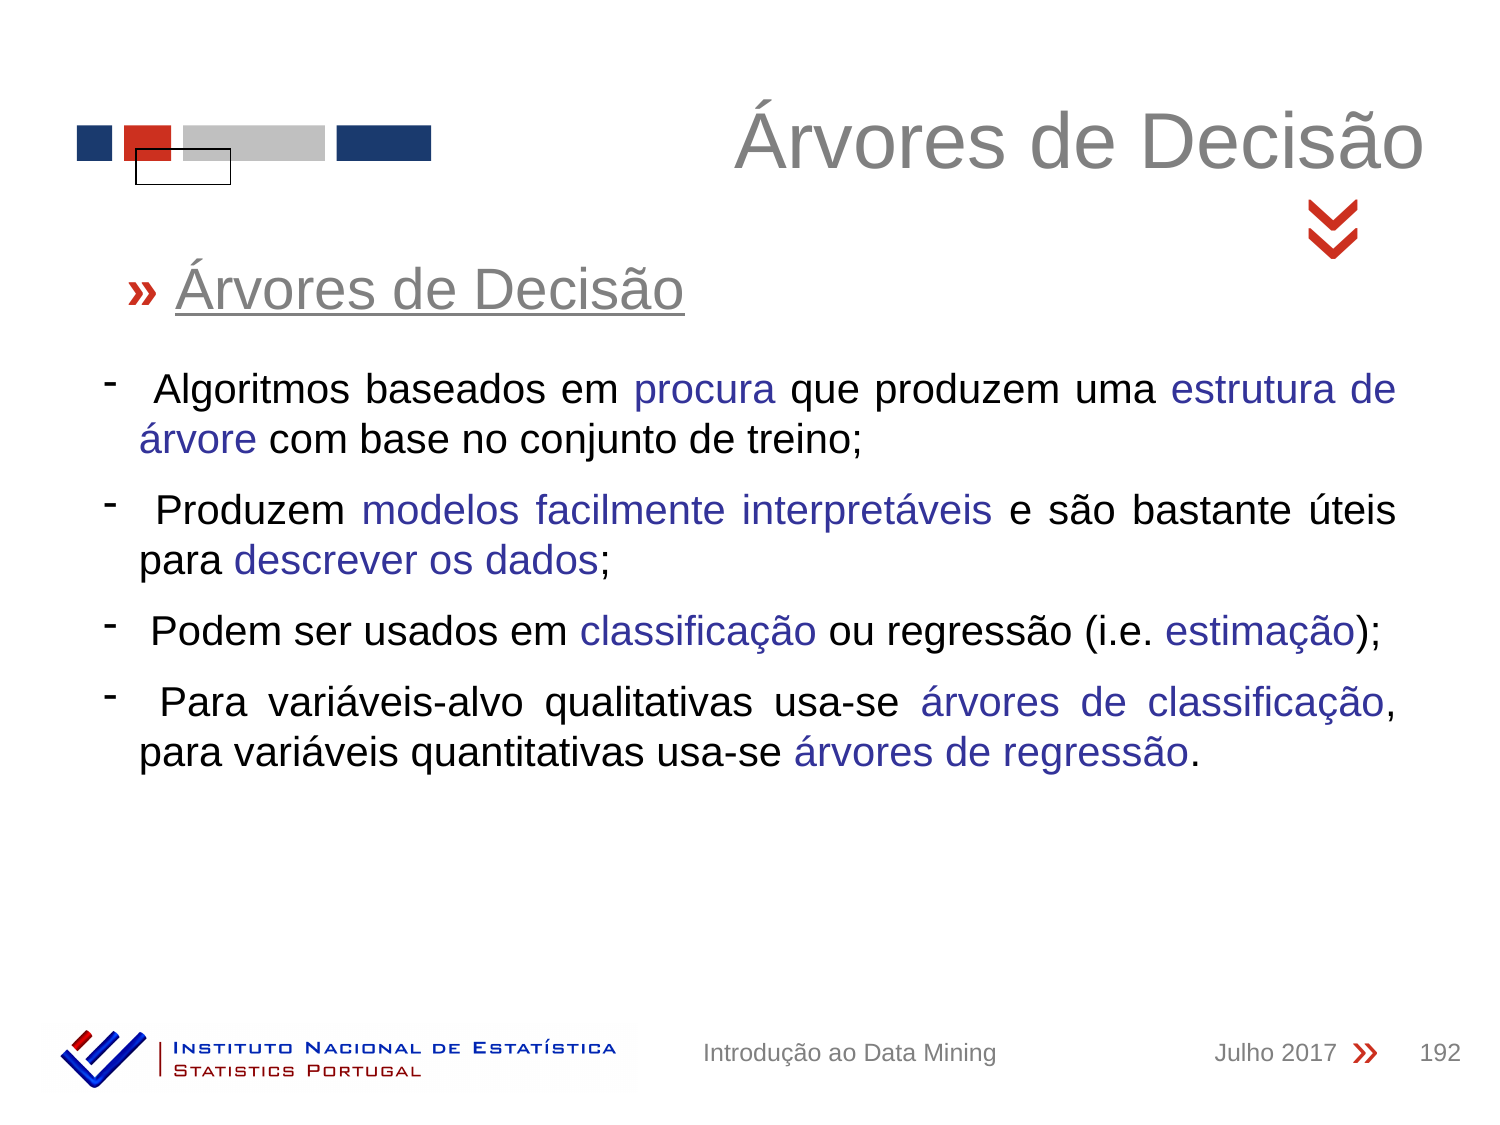

Árvores de Decisão
«
» Árvores de Decisão
 Algoritmos baseados em procura que produzem uma estrutura de árvore com base no conjunto de treino;
 Produzem modelos facilmente interpretáveis e são bastante úteis para descrever os dados;
 Podem ser usados em classificação ou regressão (i.e. estimação);
 Para variáveis-alvo qualitativas usa-se árvores de classificação, para variáveis quantitativas usa-se árvores de regressão.
Introdução ao Data Mining
Julho 2017
192
«